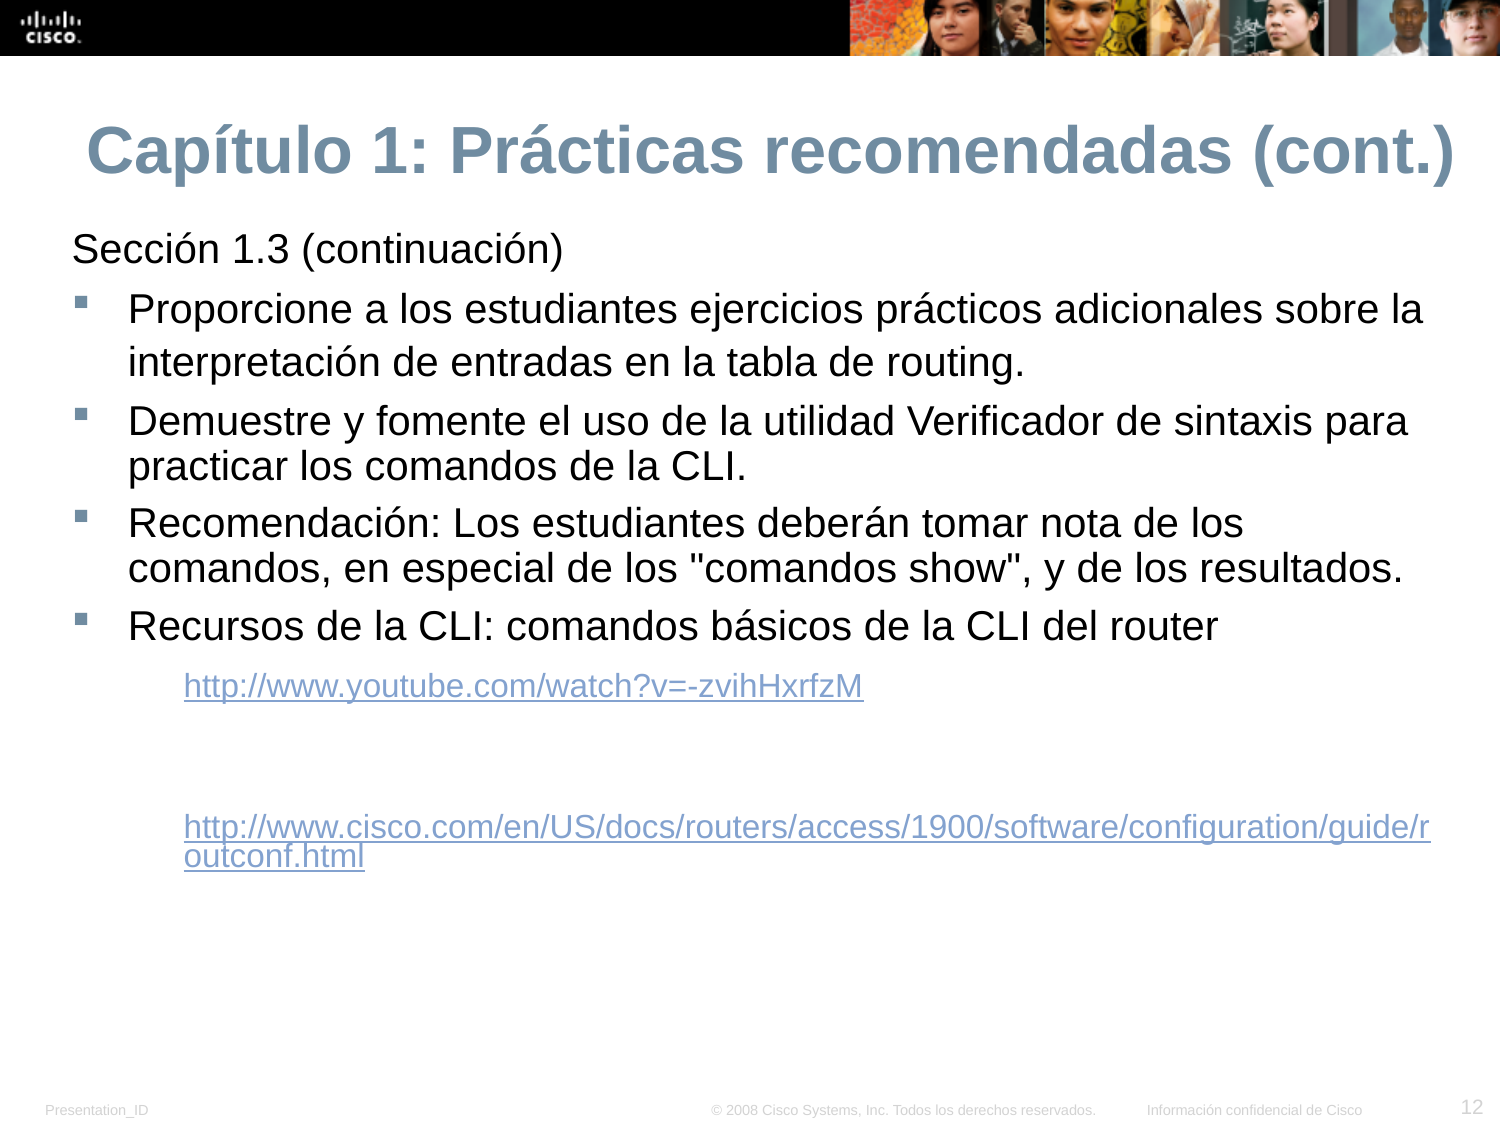

Capítulo 1: Prácticas recomendadas (cont.)
Sección 1.3 (continuación)
Proporcione a los estudiantes ejercicios prácticos adicionales sobre la interpretación de entradas en la tabla de routing.
Demuestre y fomente el uso de la utilidad Verificador de sintaxis para practicar los comandos de la CLI.
Recomendación: Los estudiantes deberán tomar nota de los comandos, en especial de los "comandos show", y de los resultados.
Recursos de la CLI: comandos básicos de la CLI del router
	http://www.youtube.com/watch?v=-zvihHxrfzM

	http://www.cisco.com/en/US/docs/routers/access/1900/software/configuration/guide/routconf.html